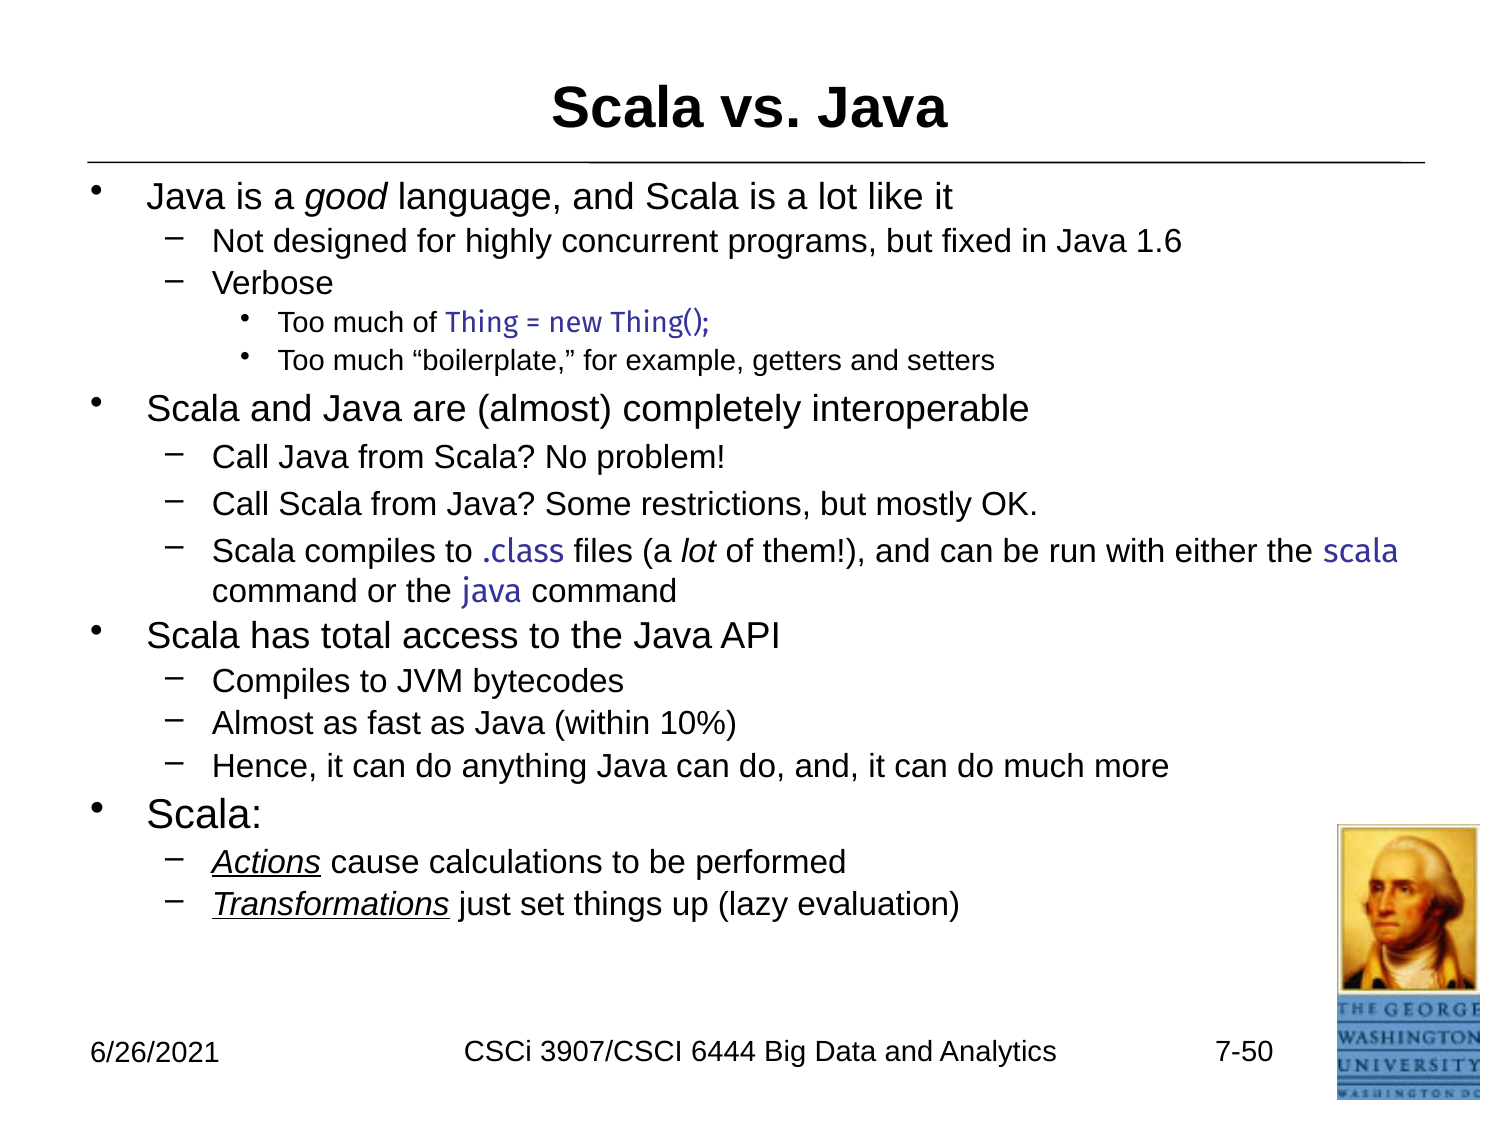

# Scala vs. Java
Java is a good language, and Scala is a lot like it
Not designed for highly concurrent programs, but fixed in Java 1.6
Verbose
Too much of Thing = new Thing();
Too much “boilerplate,” for example, getters and setters
Scala and Java are (almost) completely interoperable
Call Java from Scala? No problem!
Call Scala from Java? Some restrictions, but mostly OK.
Scala compiles to .class files (a lot of them!), and can be run with either the scala command or the java command
Scala has total access to the Java API
Compiles to JVM bytecodes
Almost as fast as Java (within 10%)
Hence, it can do anything Java can do, and, it can do much more
Scala:
Actions cause calculations to be performed
Transformations just set things up (lazy evaluation)

CSCi 3907/CSCI 6444 Big Data and Analytics
7-50
6/26/2021